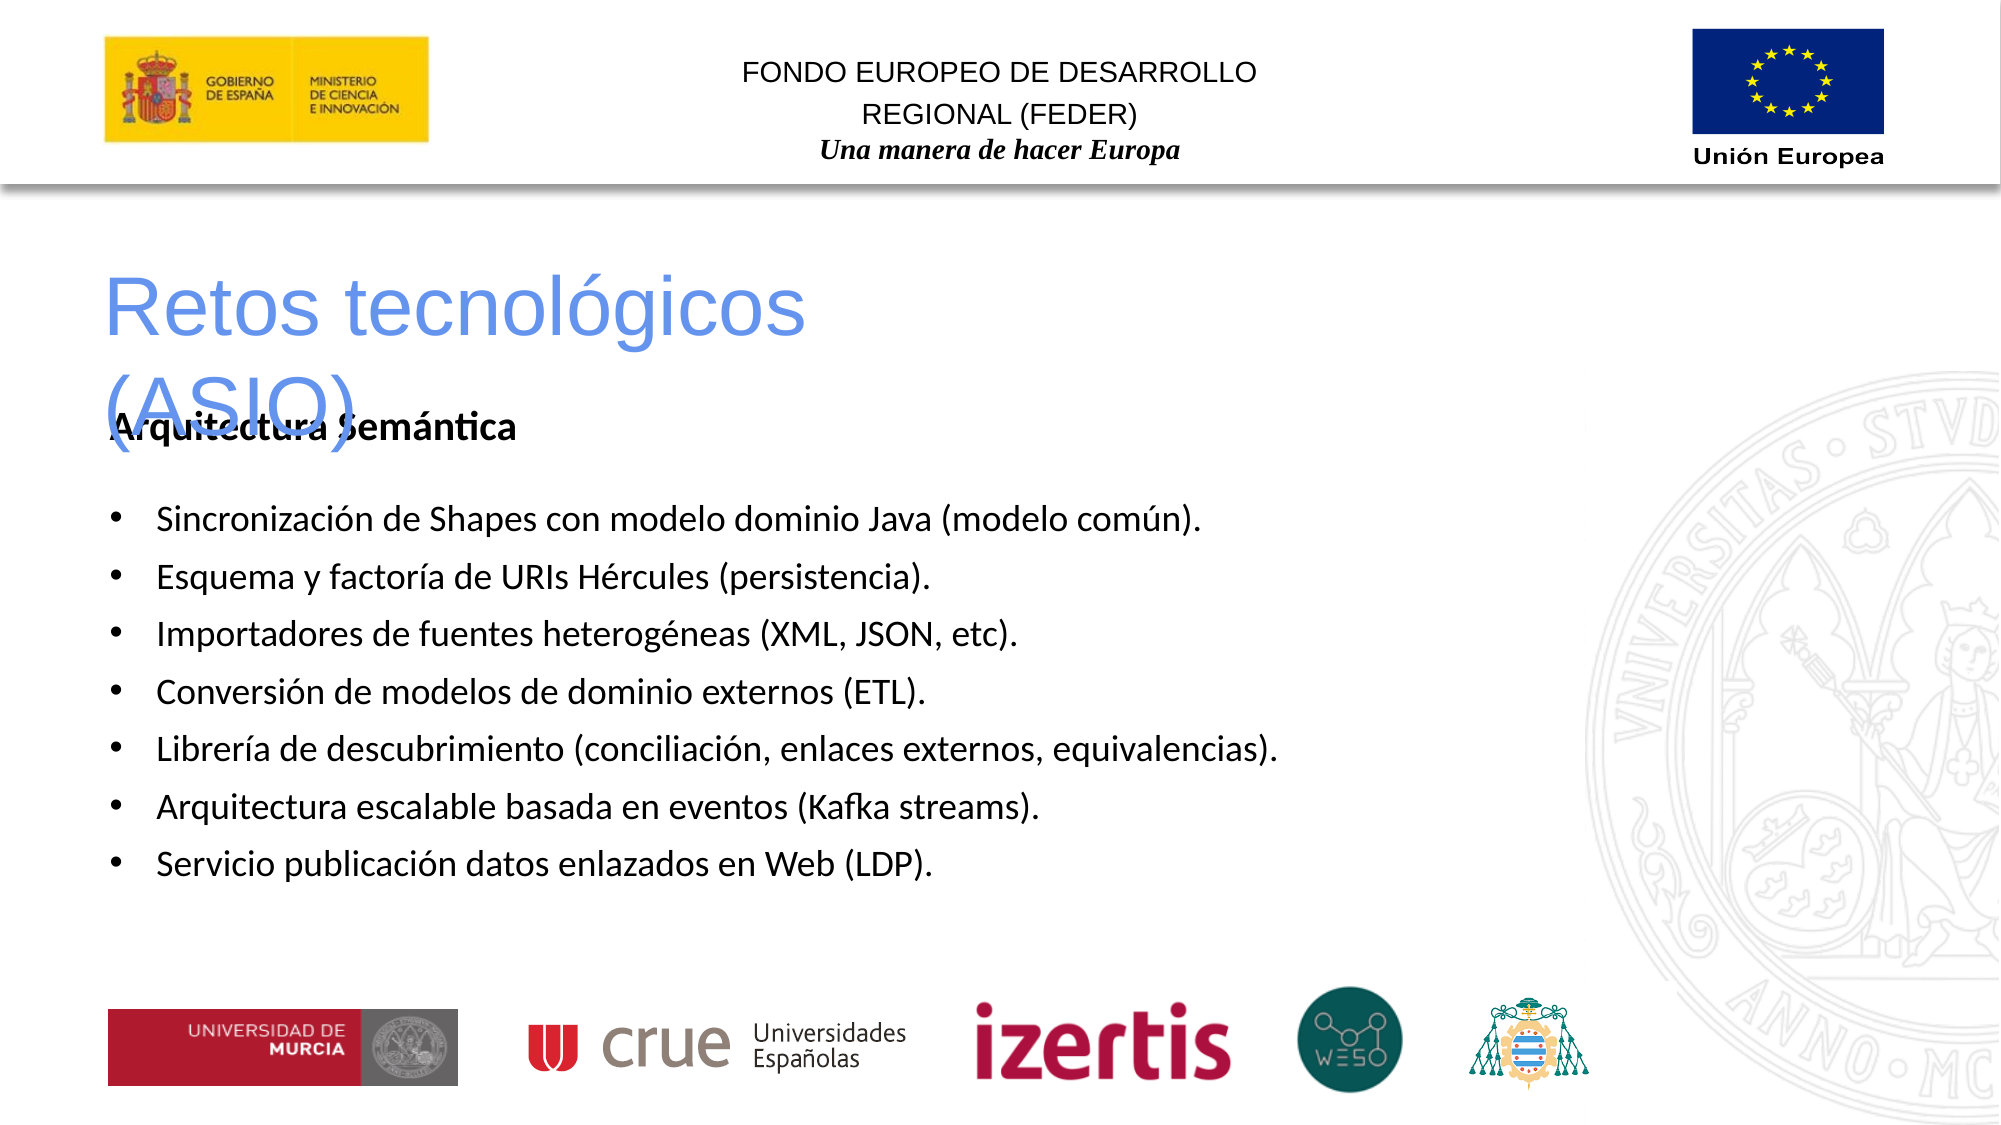

Retos tecnológicos (ASIO)
Arquitectura Semántica

Sincronización de Shapes con modelo dominio Java (modelo común).
Esquema y factoría de URIs Hércules (persistencia).
Importadores de fuentes heterogéneas (XML, JSON, etc).
Conversión de modelos de dominio externos (ETL).
Librería de descubrimiento (conciliación, enlaces externos, equivalencias).
Arquitectura escalable basada en eventos (Kafka streams).
Servicio publicación datos enlazados en Web (LDP).